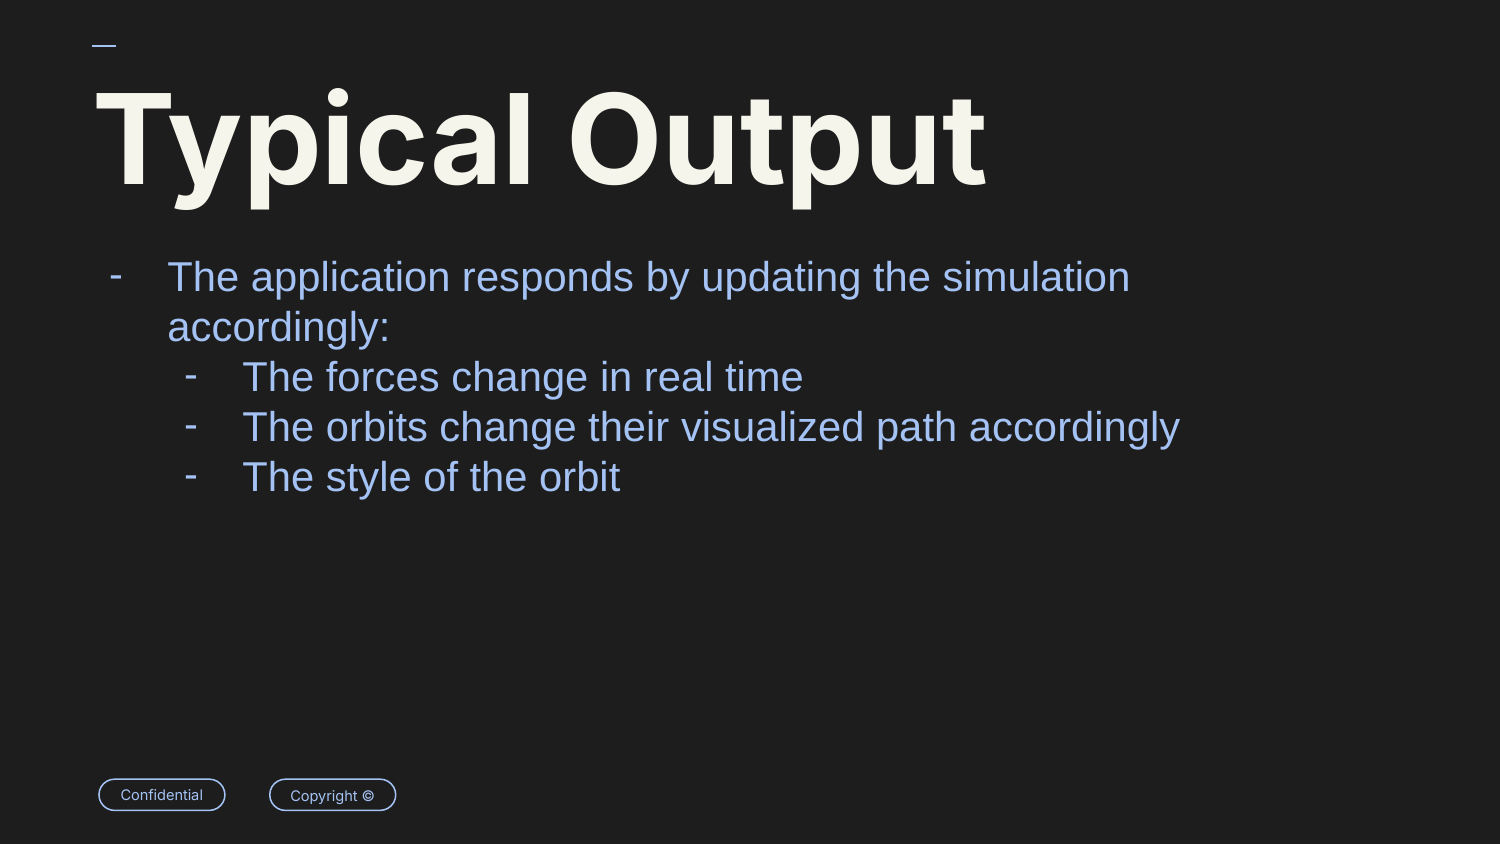

# Typical Output
The application responds by updating the simulation accordingly:
The forces change in real time
The orbits change their visualized path accordingly
The style of the orbit